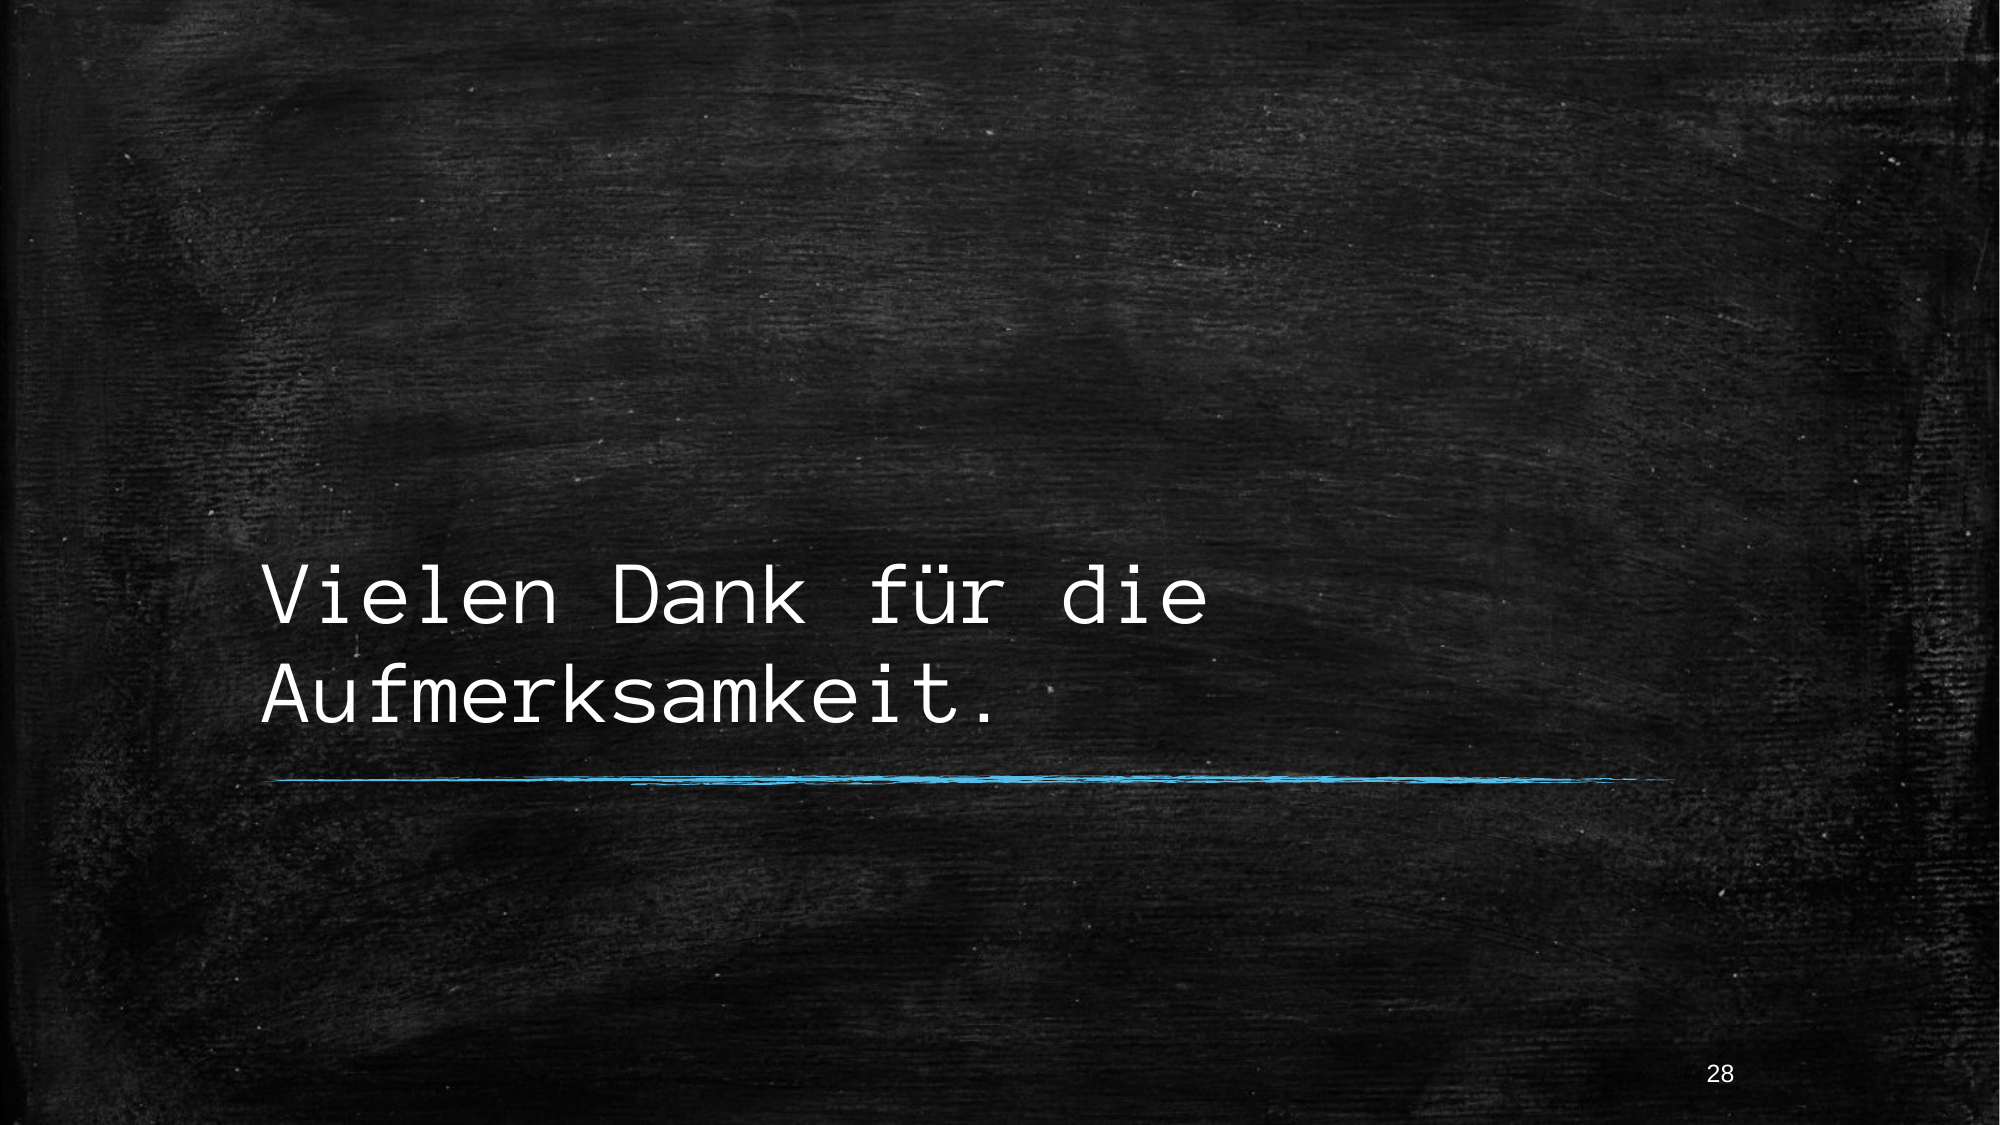

# Vielen Dank für die Aufmerksamkeit.

28